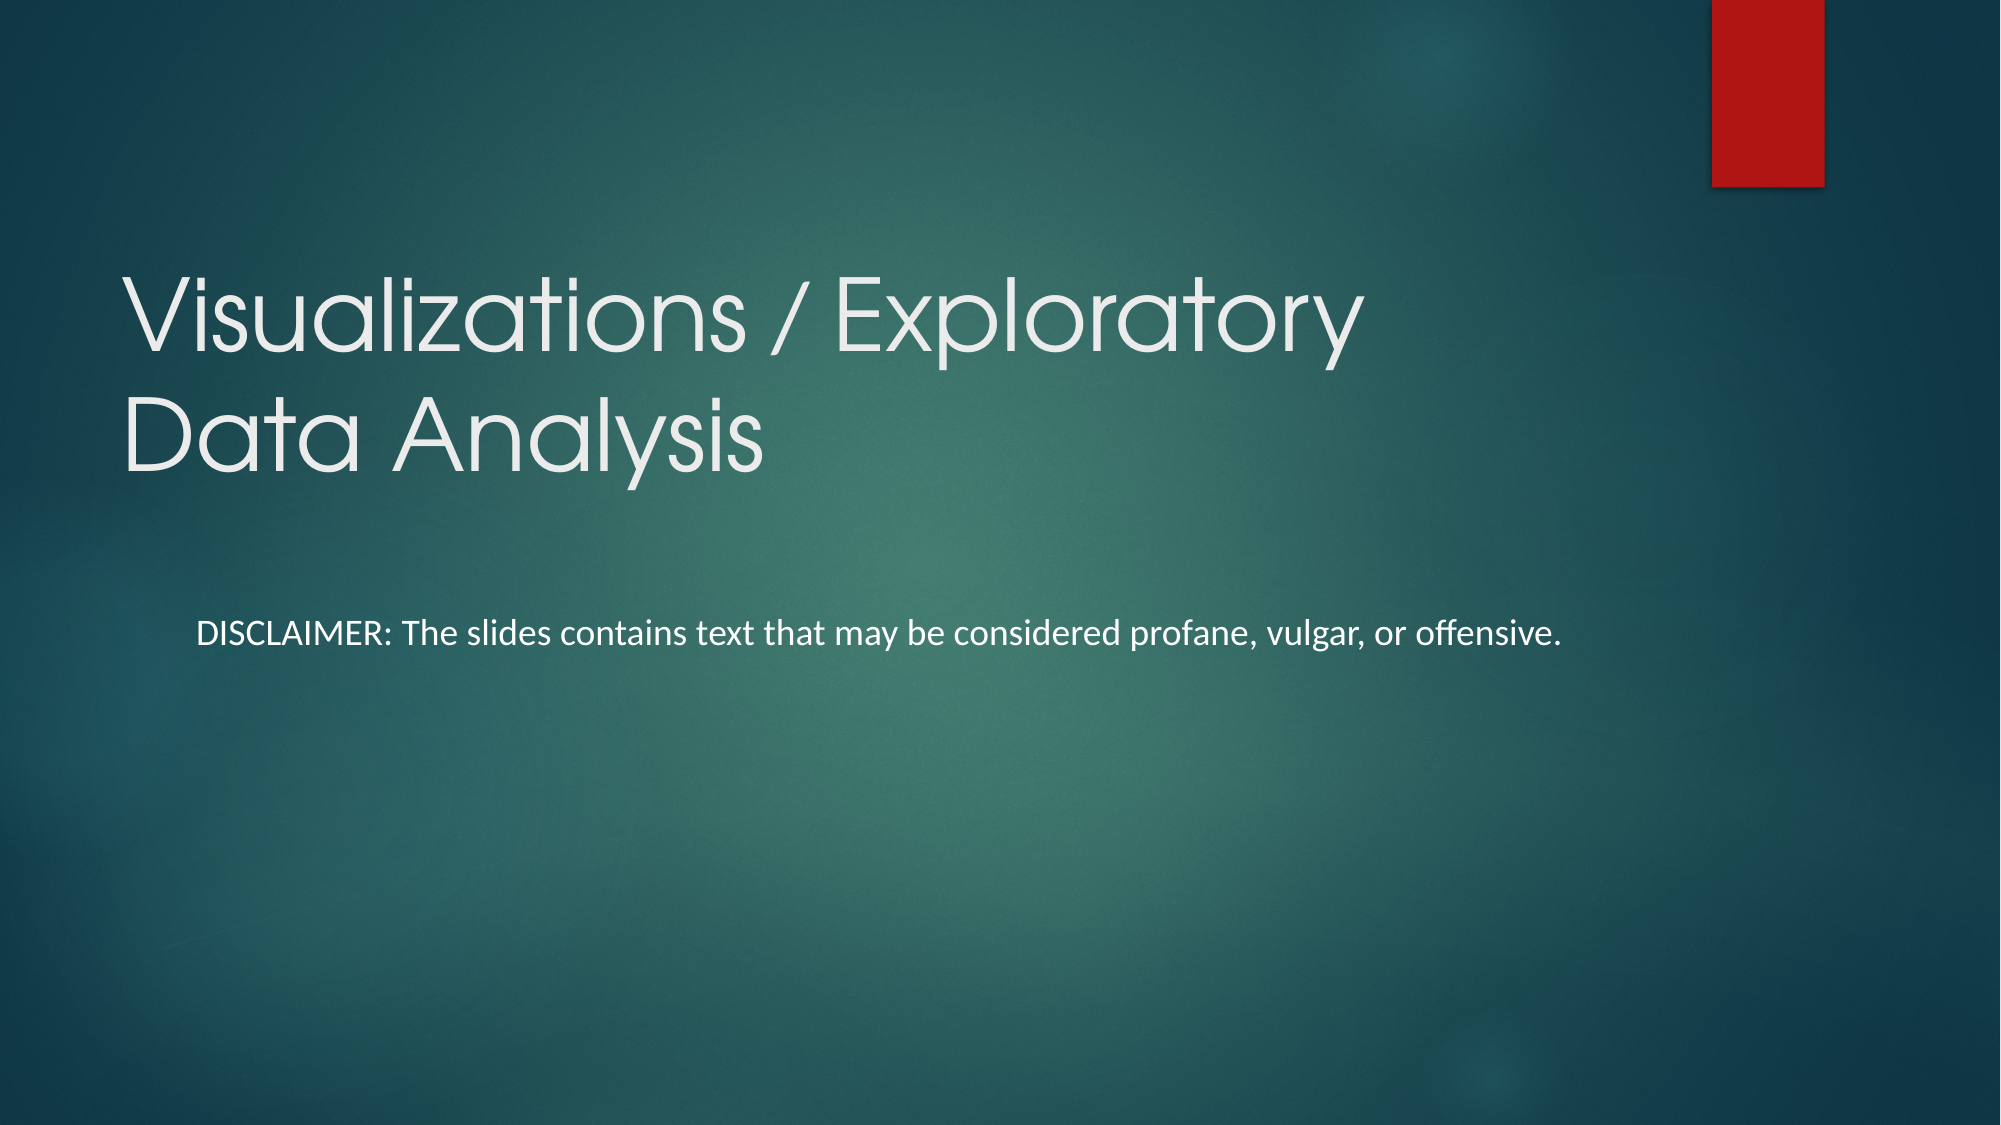

# Visualizations / Exploratory Data Analysis

DISCLAIMER: The slides contains text that may be considered profane, vulgar, or offensive.